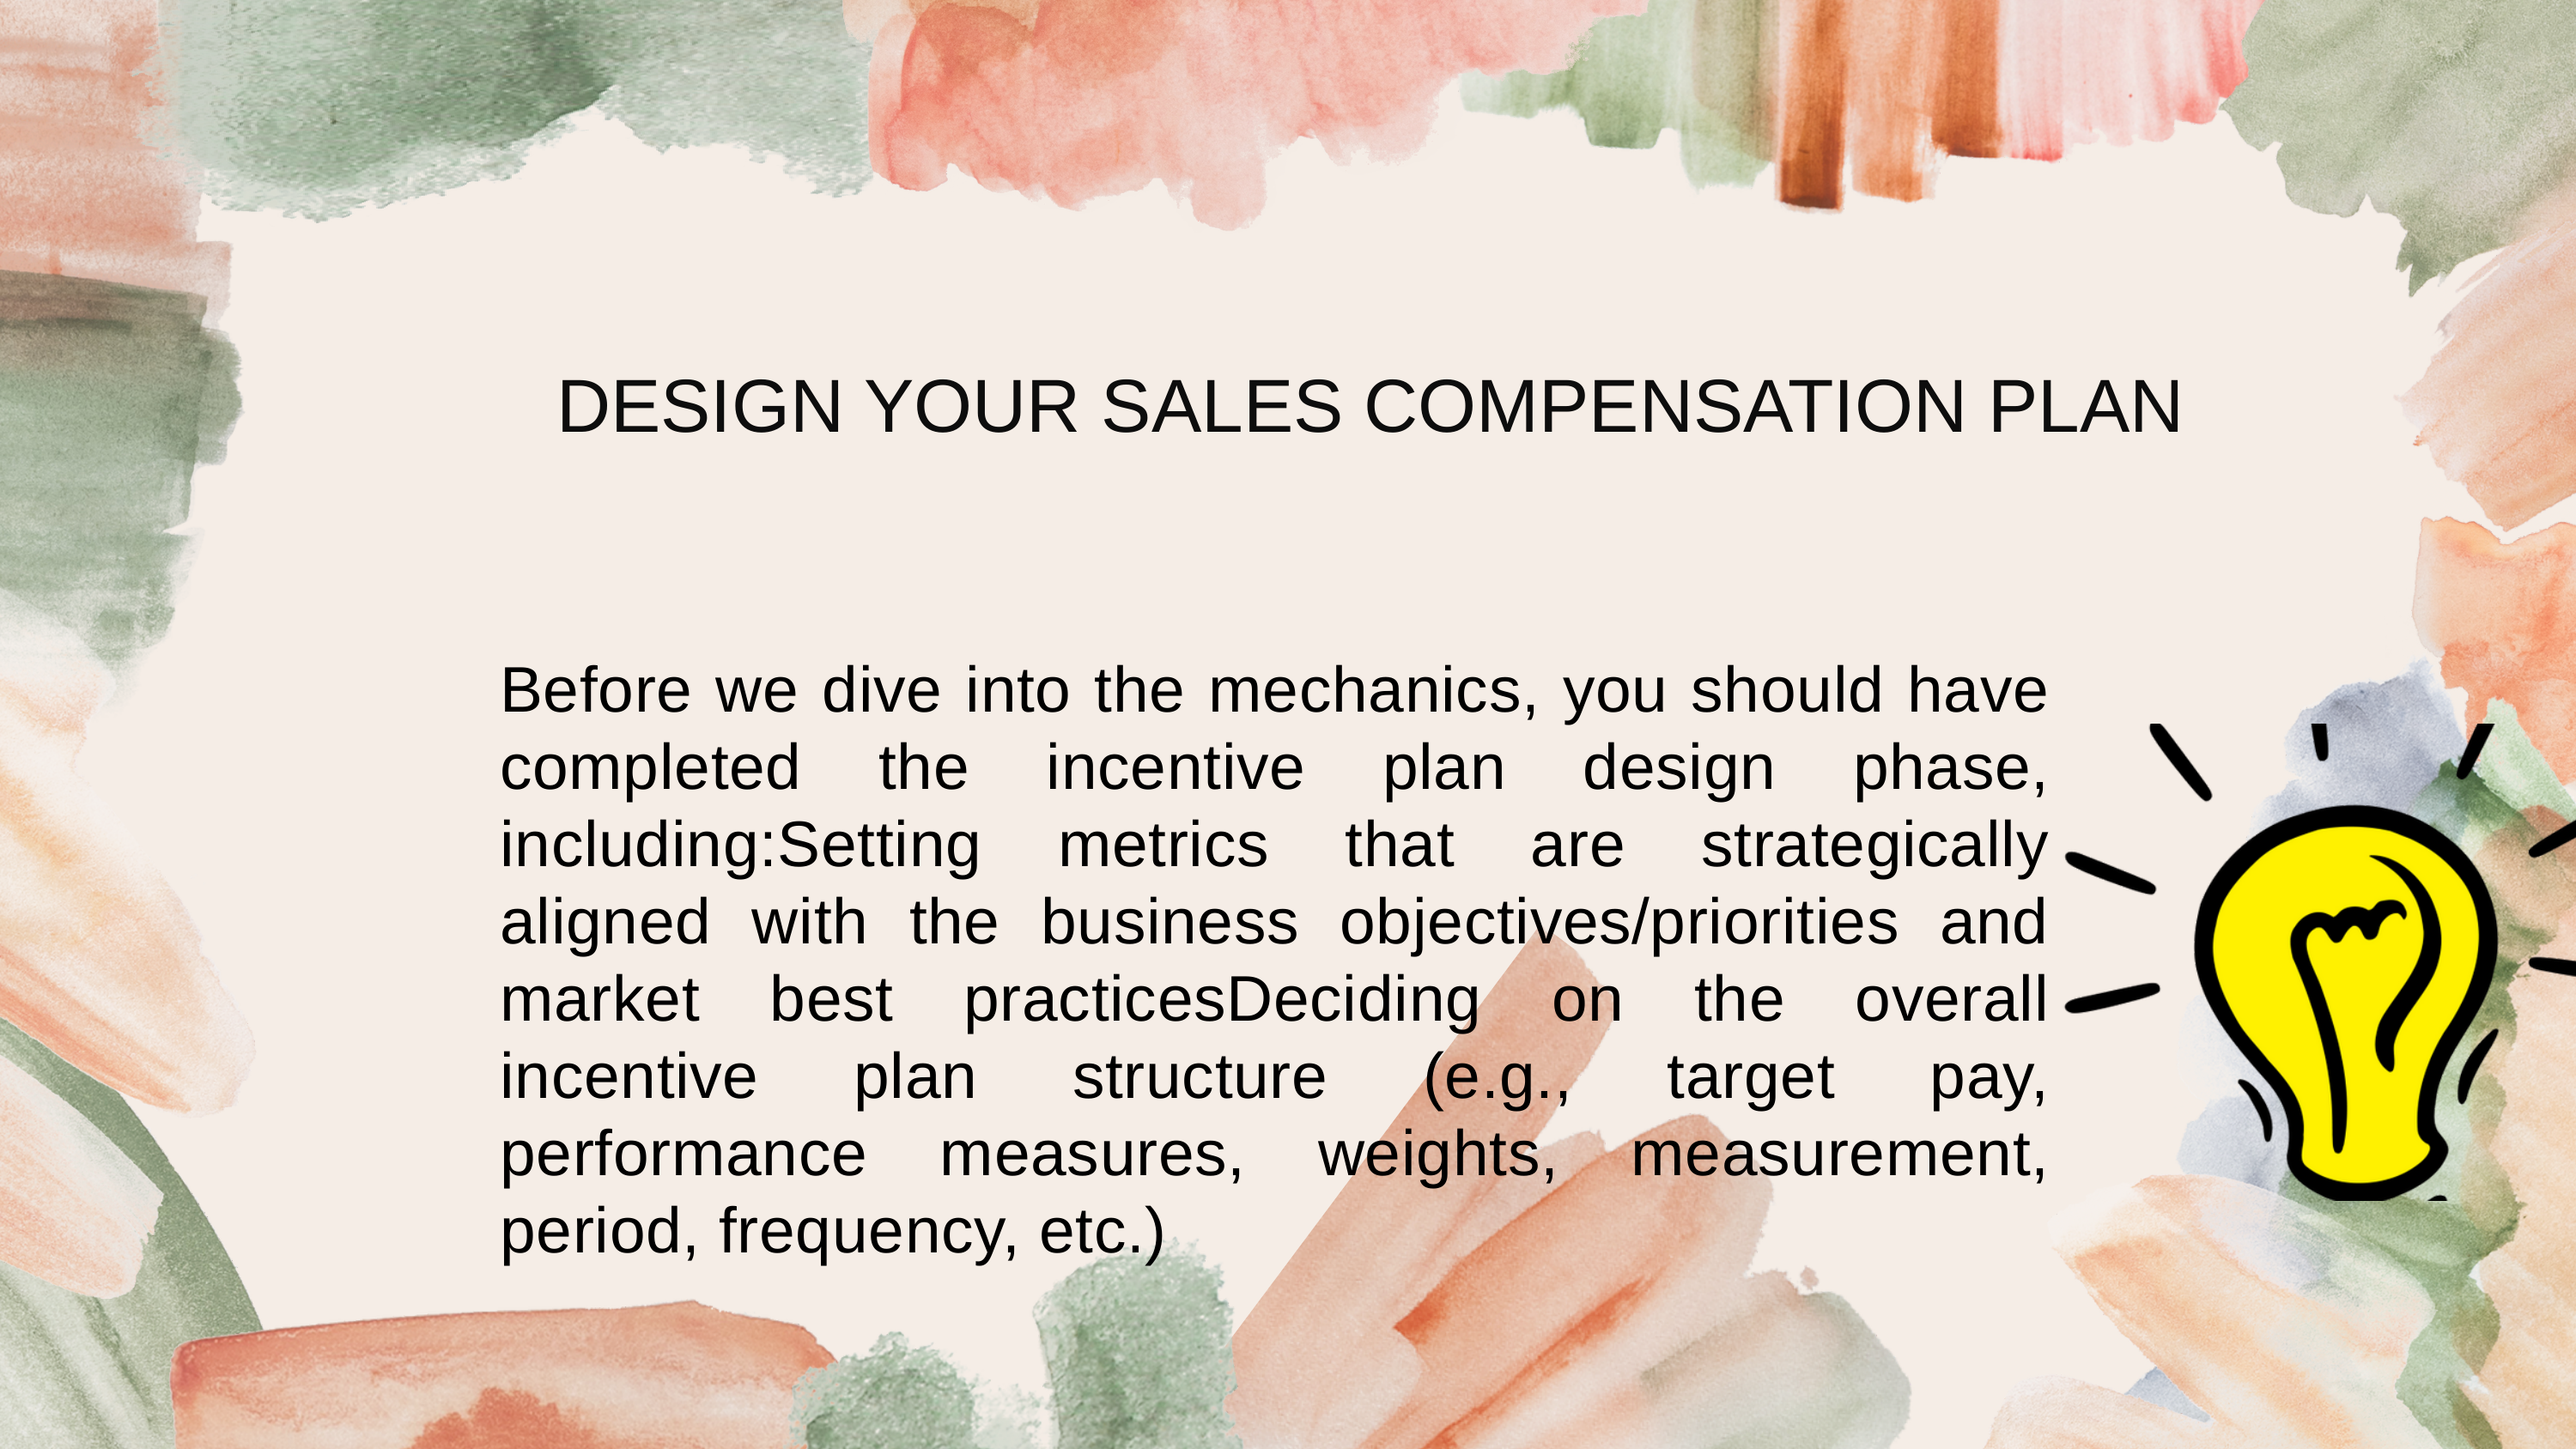

DESIGN YOUR SALES COMPENSATION PLAN

Before we dive into the mechanics, you should have completed the incentive plan design phase, including:Setting metrics that are strategically aligned with the business objectives/priorities and market best practicesDeciding on the overall incentive plan structure (e.g., target pay, performance measures, weights, measurement, period, frequency, etc.)